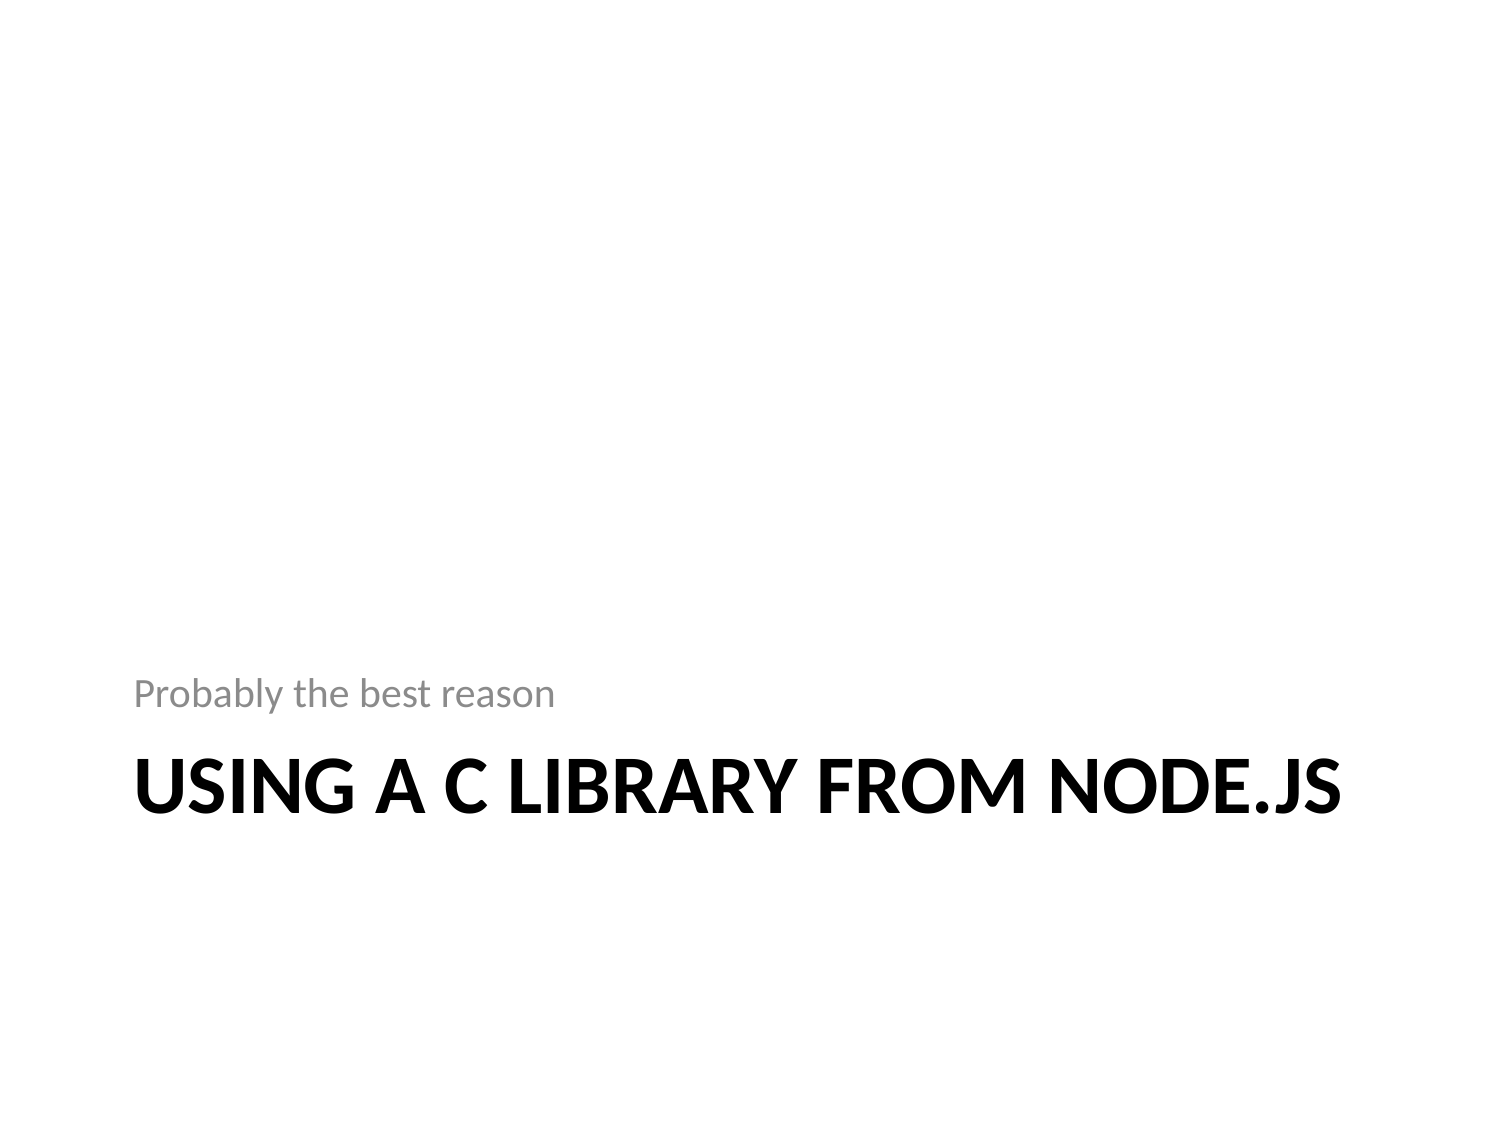

Probably the best reason
# Using a C library from node.js